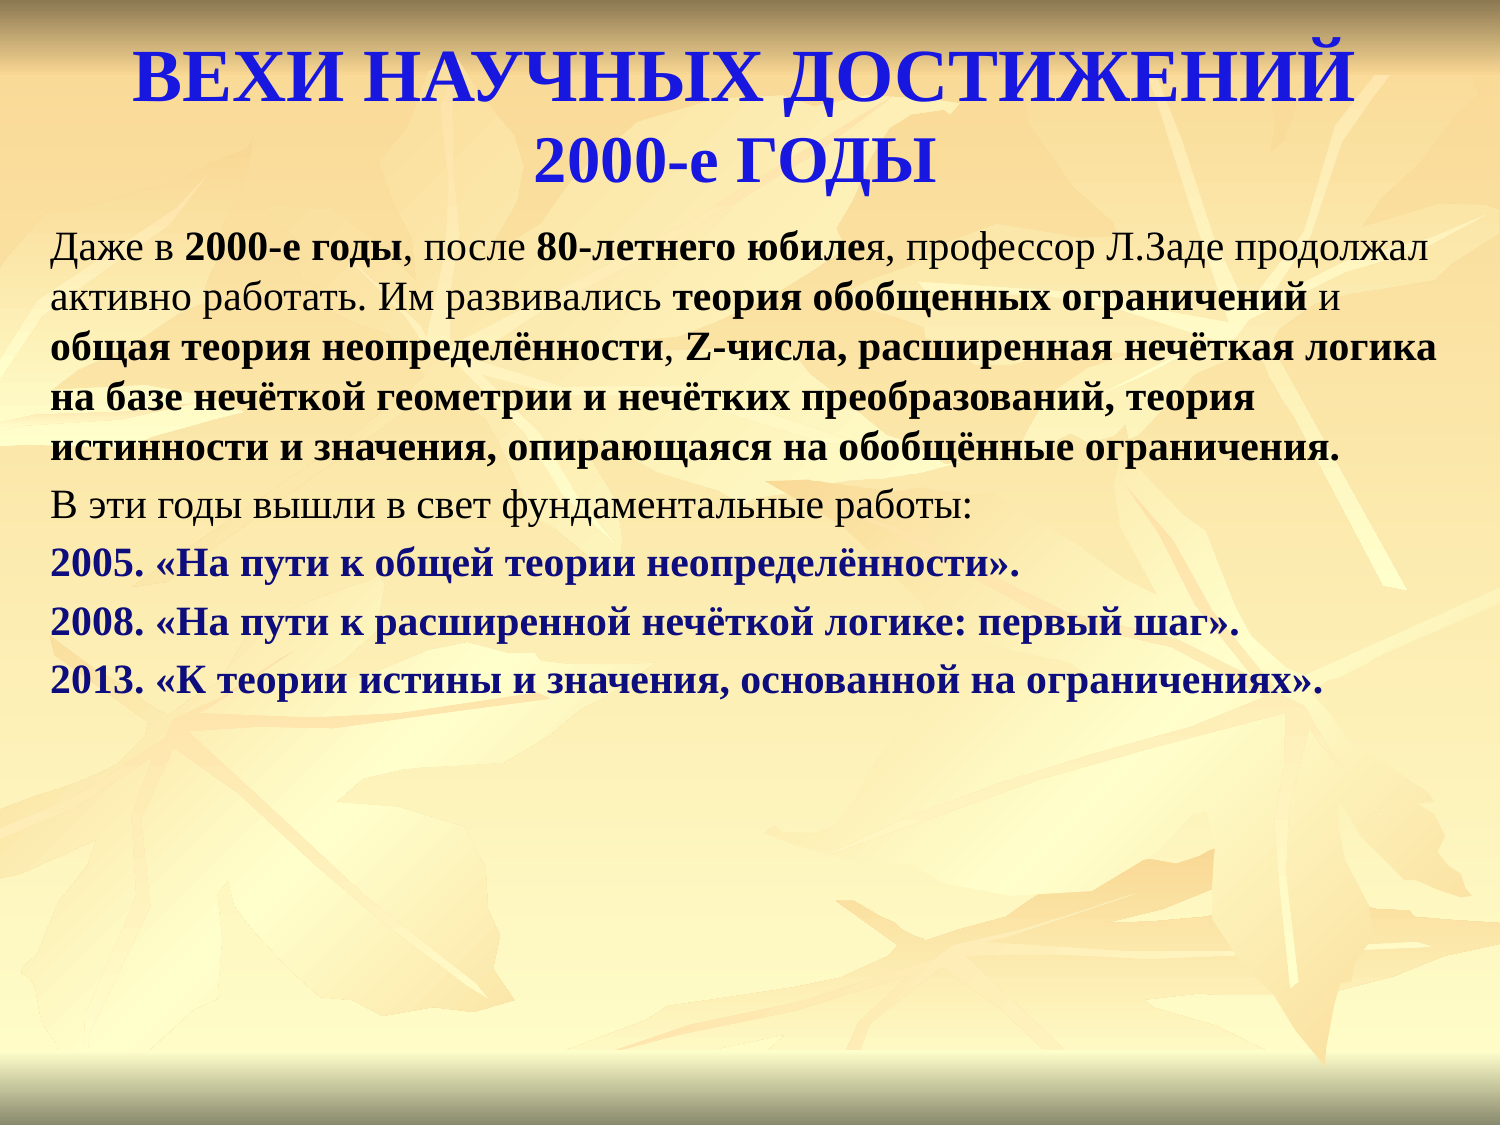

# ВЕХИ НАУЧНЫХ ДОСТИЖЕНИЙ 2000-е ГОДЫ
Даже в 2000-е годы, после 80-летнего юбилея, профессор Л.Заде продолжал активно работать. Им развивались теория обобщенных ограничений и общая теория неопределённости, Z-числа, расширенная нечёткая логика на базе нечёткой геометрии и нечётких преобразований, теория истинности и значения, опирающаяся на обобщённые ограничения.
В эти годы вышли в свет фундаментальные работы:
2005. «На пути к общей теории неопределённости».
2008. «На пути к расширенной нечёткой логике: первый шаг».
2013. «К теории истины и значения, основанной на ограничениях».